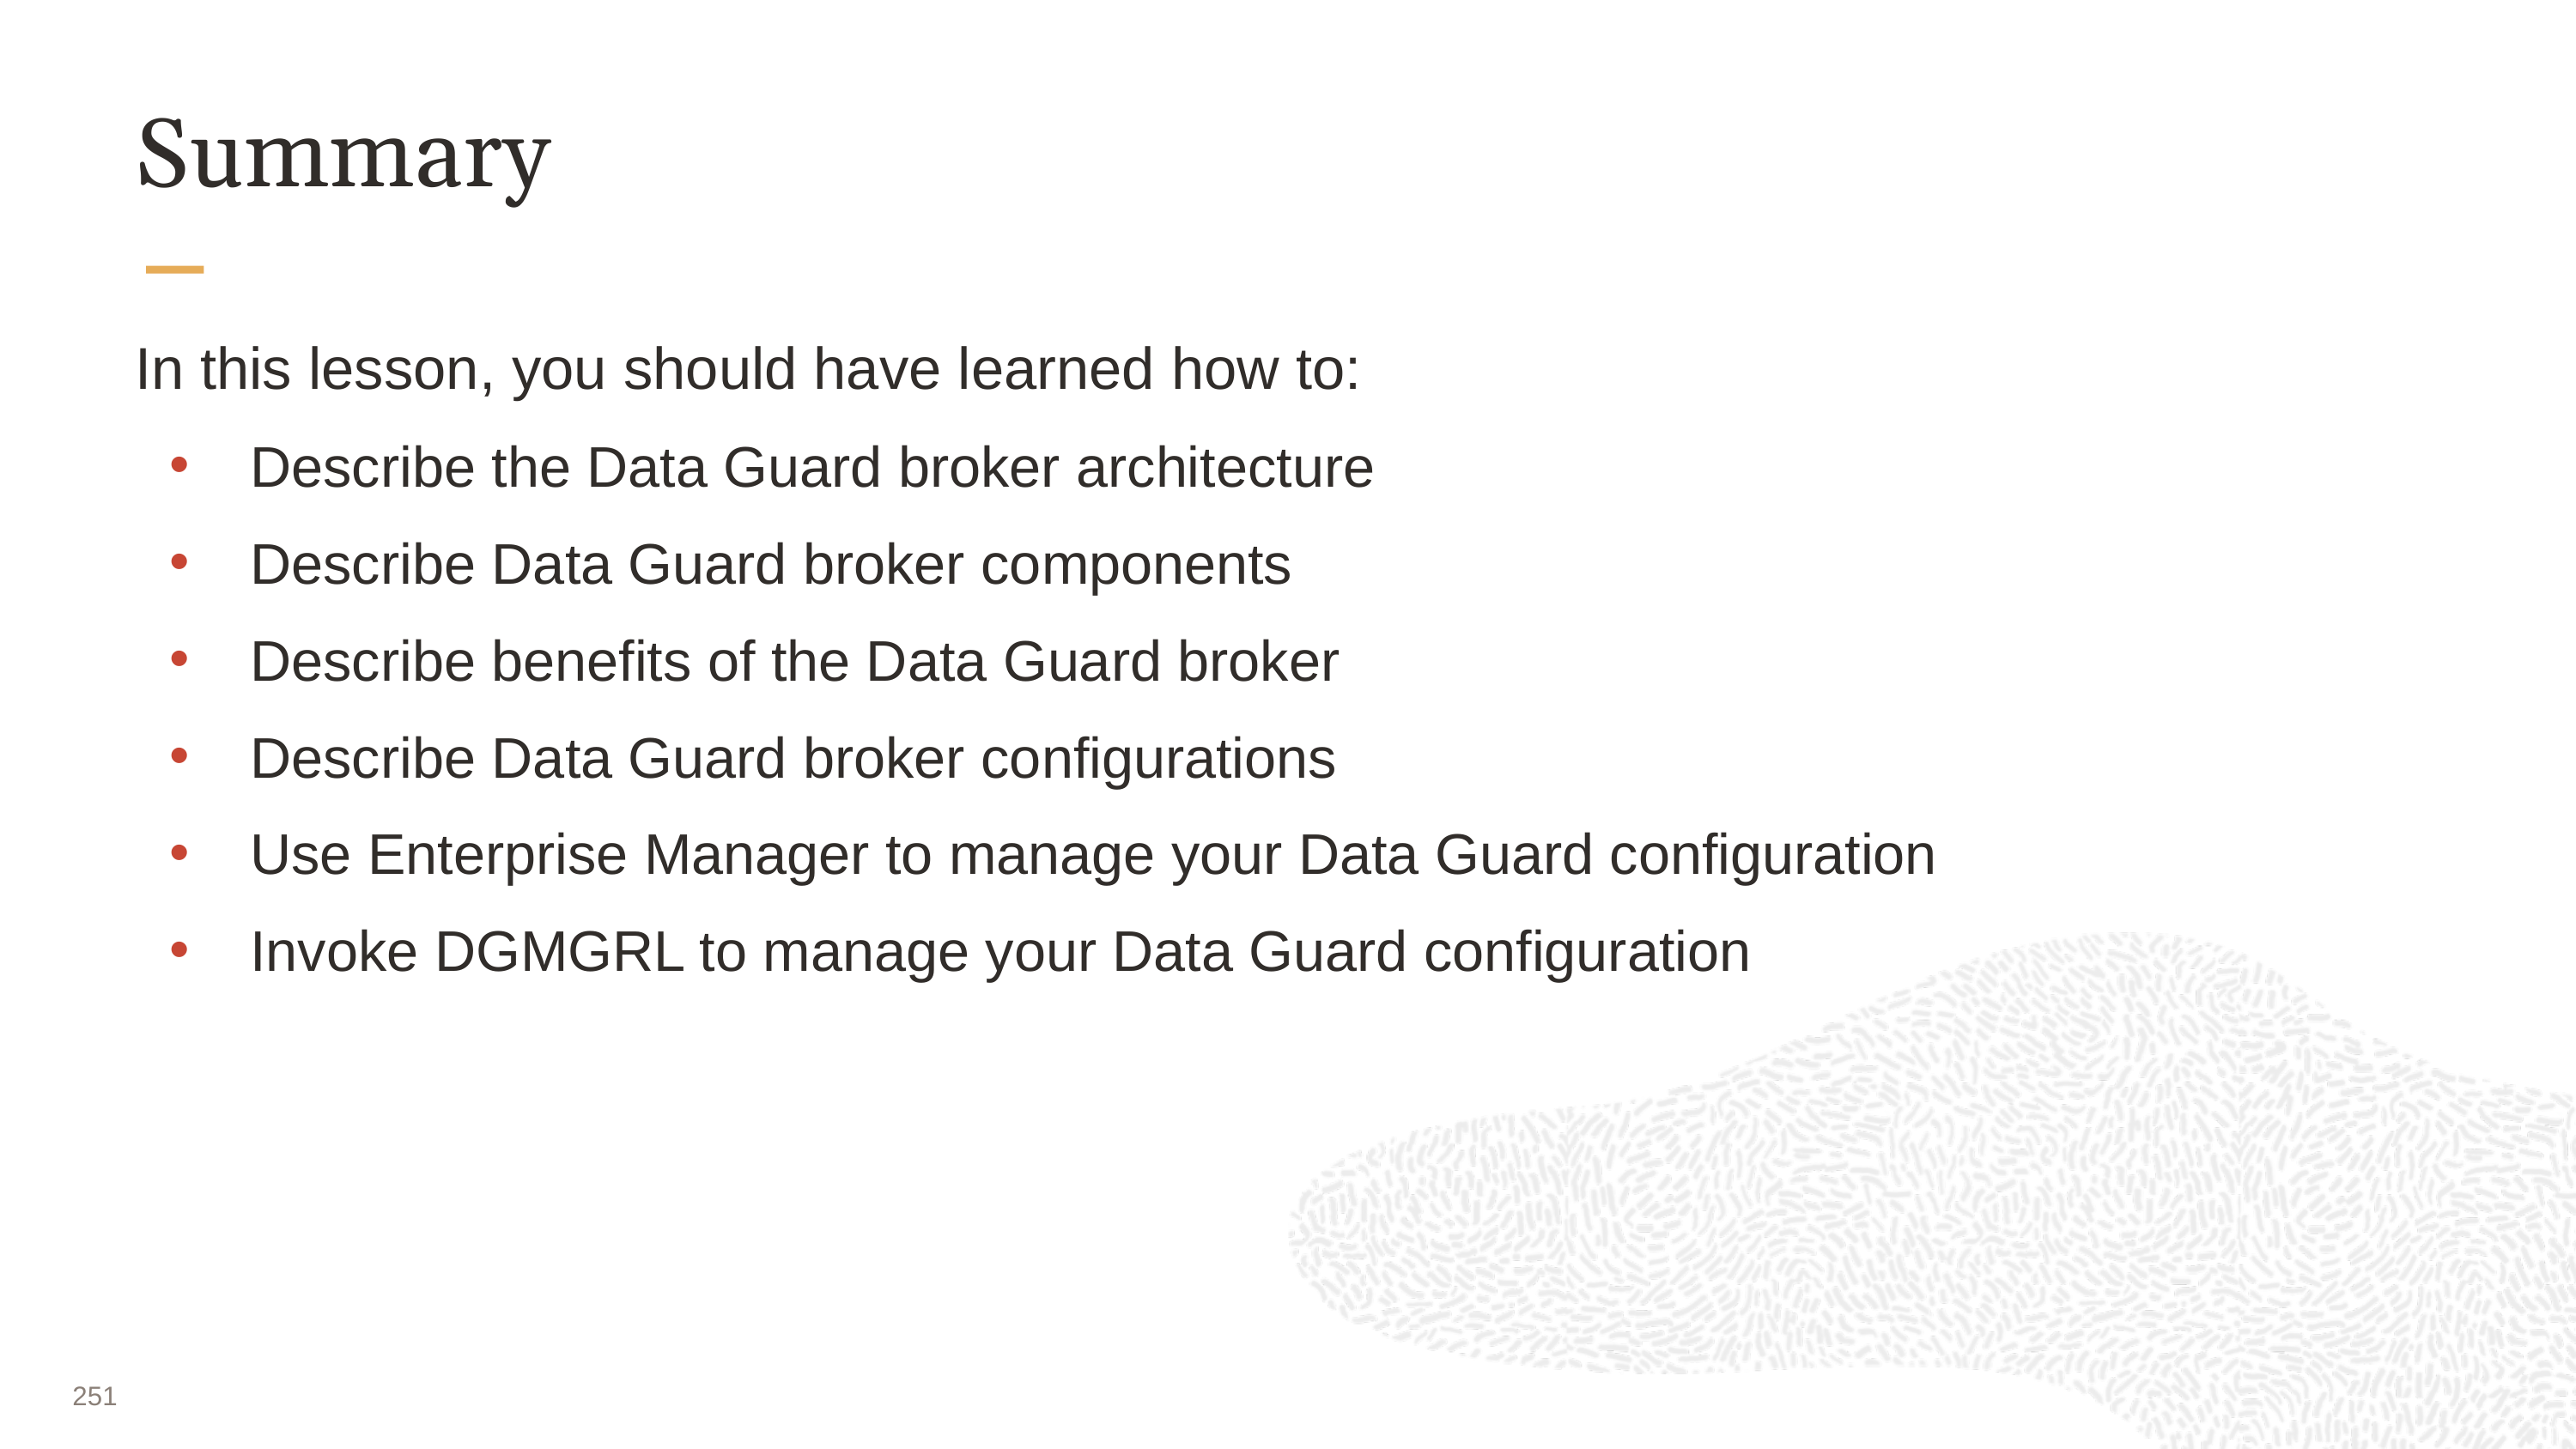

# Summary
In this lesson, you should have learned how to:
Describe the Data Guard broker architecture
Describe Data Guard broker components
Describe benefits of the Data Guard broker
Describe Data Guard broker configurations
Use Enterprise Manager to manage your Data Guard configuration
Invoke DGMGRL to manage your Data Guard configuration